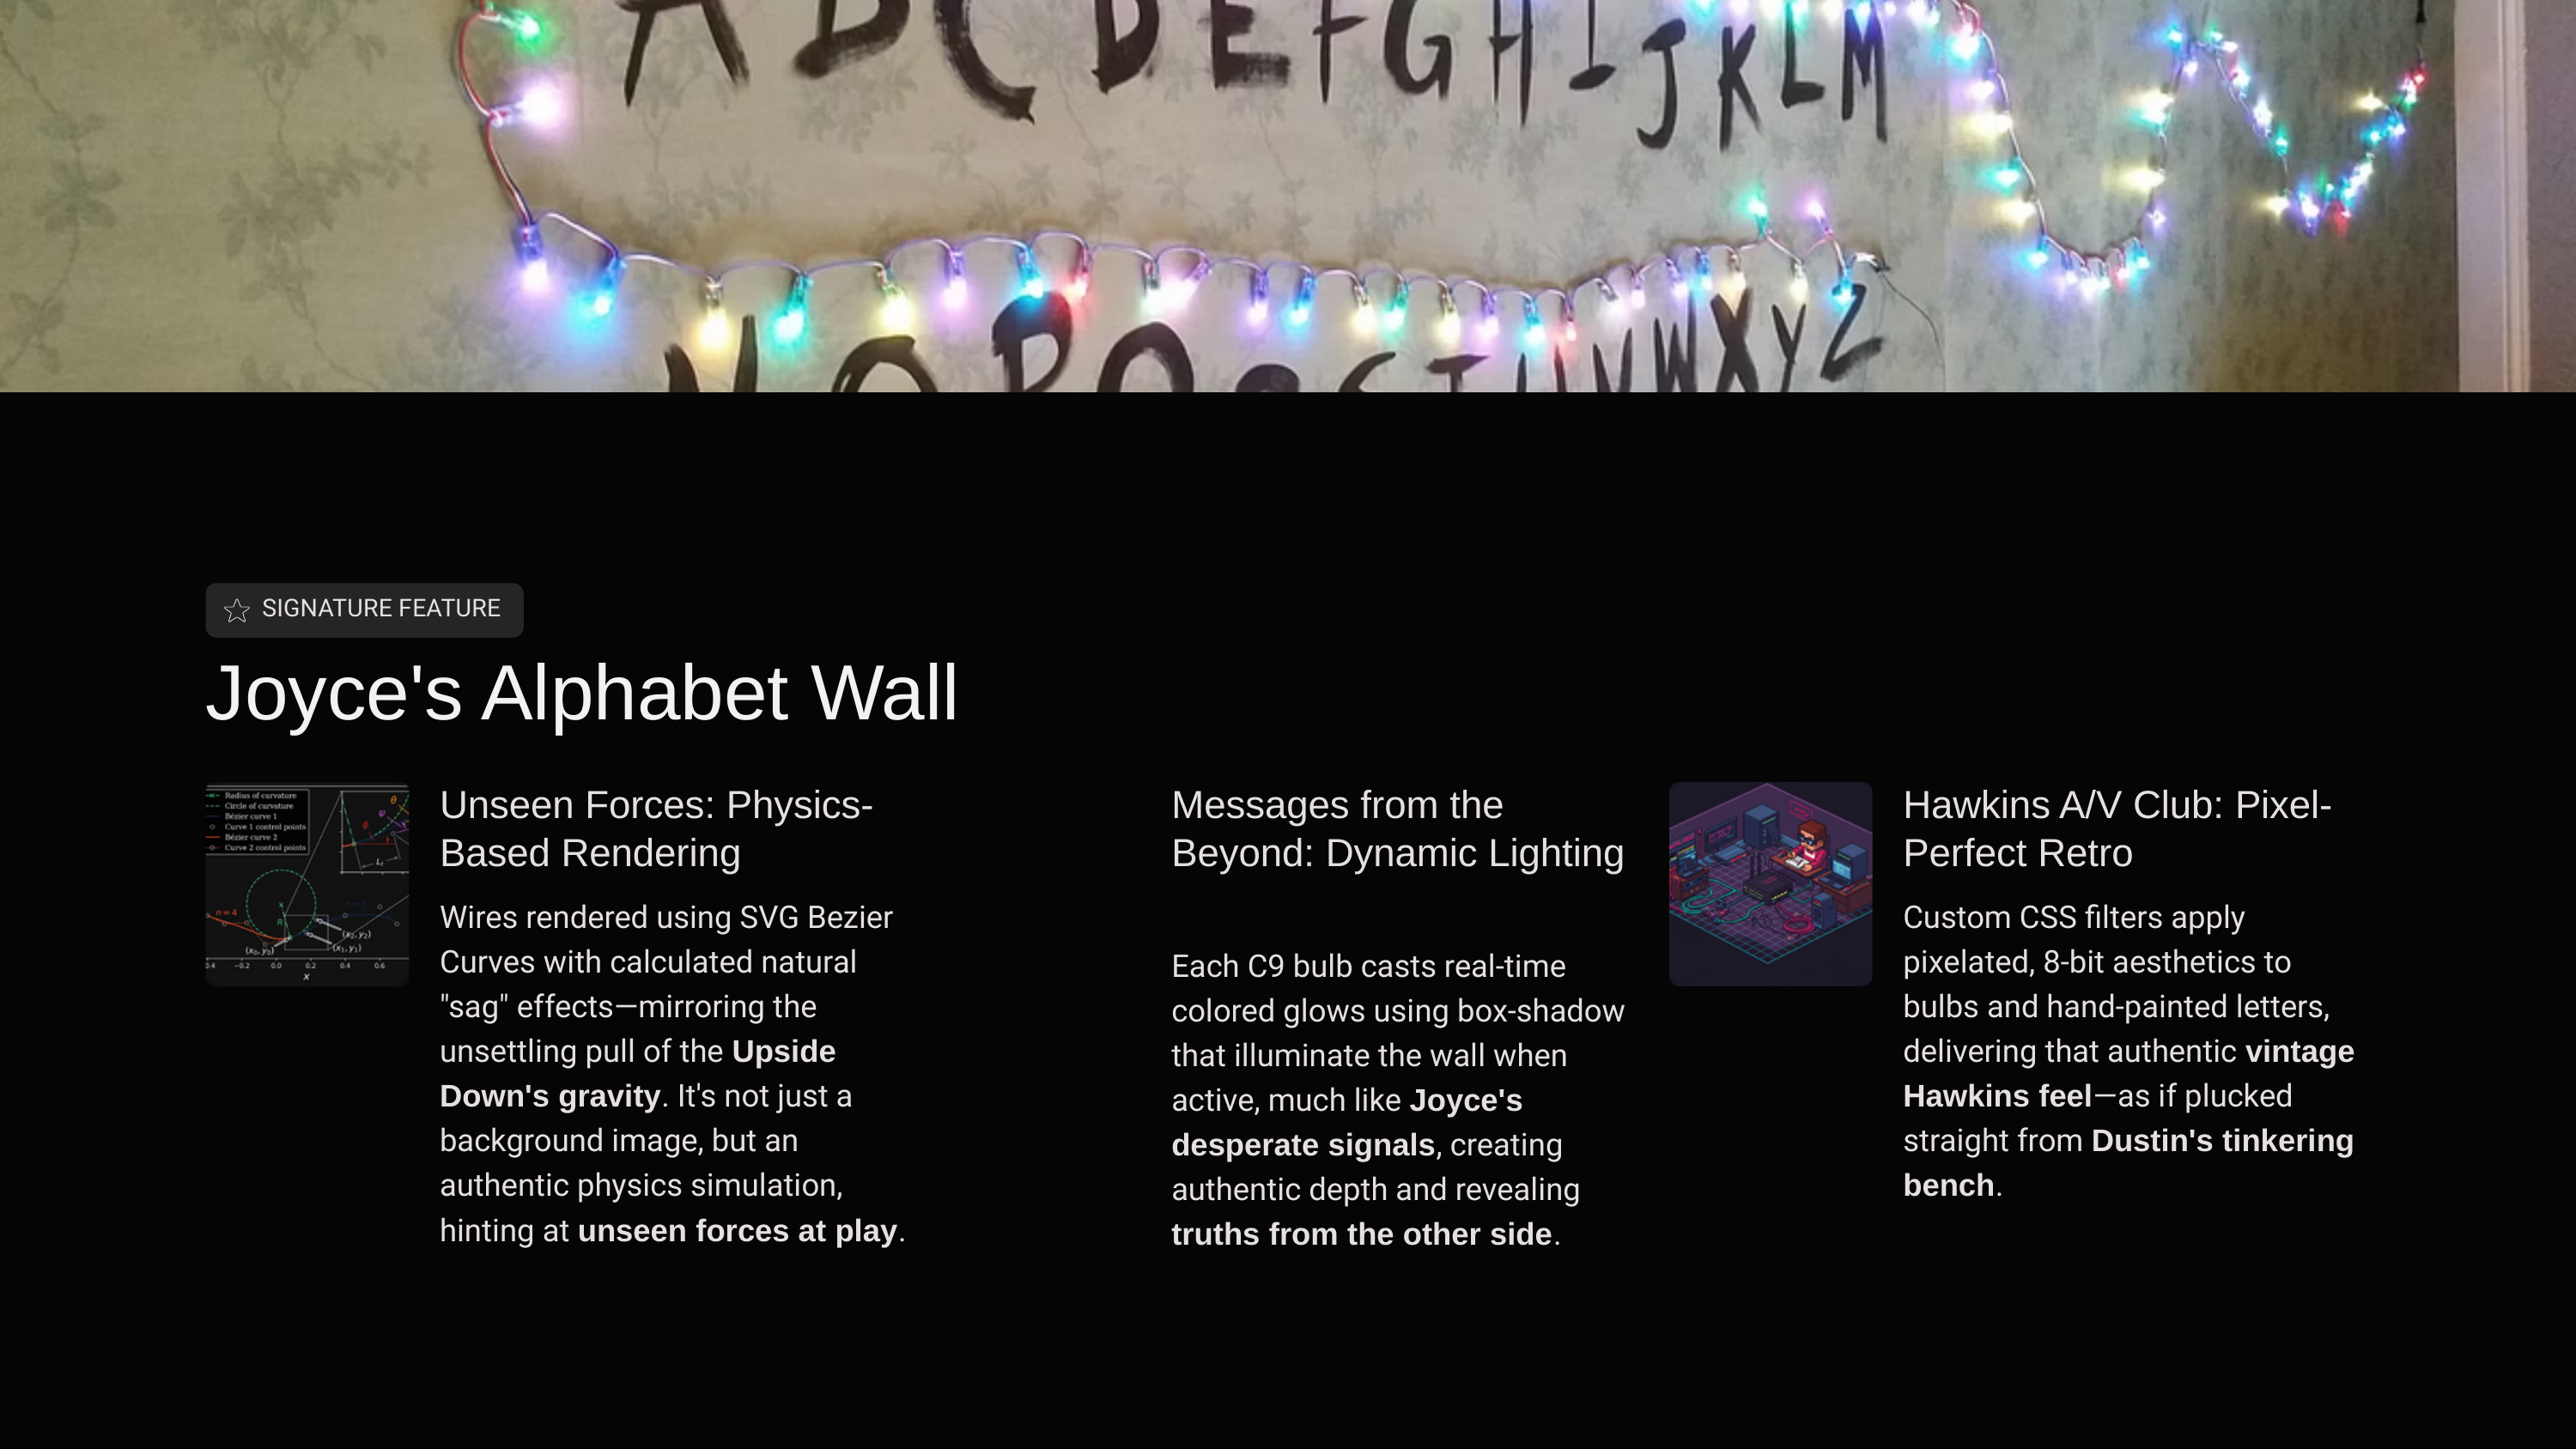

SIGNATURE FEATURE

Joyce's Alphabet Wall
Unseen Forces: Physics-Based Rendering
Messages from the Beyond: Dynamic Lighting
Hawkins A/V Club: Pixel-Perfect Retro

Wires rendered using SVG Bezier Curves with calculated natural "sag" effects—mirroring the unsettling pull of the Upside Down's gravity. It's not just a background image, but an authentic physics simulation, hinting at unseen forces at play.
Custom CSS filters apply pixelated, 8-bit aesthetics to bulbs and hand-painted letters, delivering that authentic vintage Hawkins feel—as if plucked straight from Dustin's tinkering bench.
Each C9 bulb casts real-time colored glows using box-shadow that illuminate the wall when active, much like Joyce's desperate signals, creating authentic depth and revealing truths from the other side.